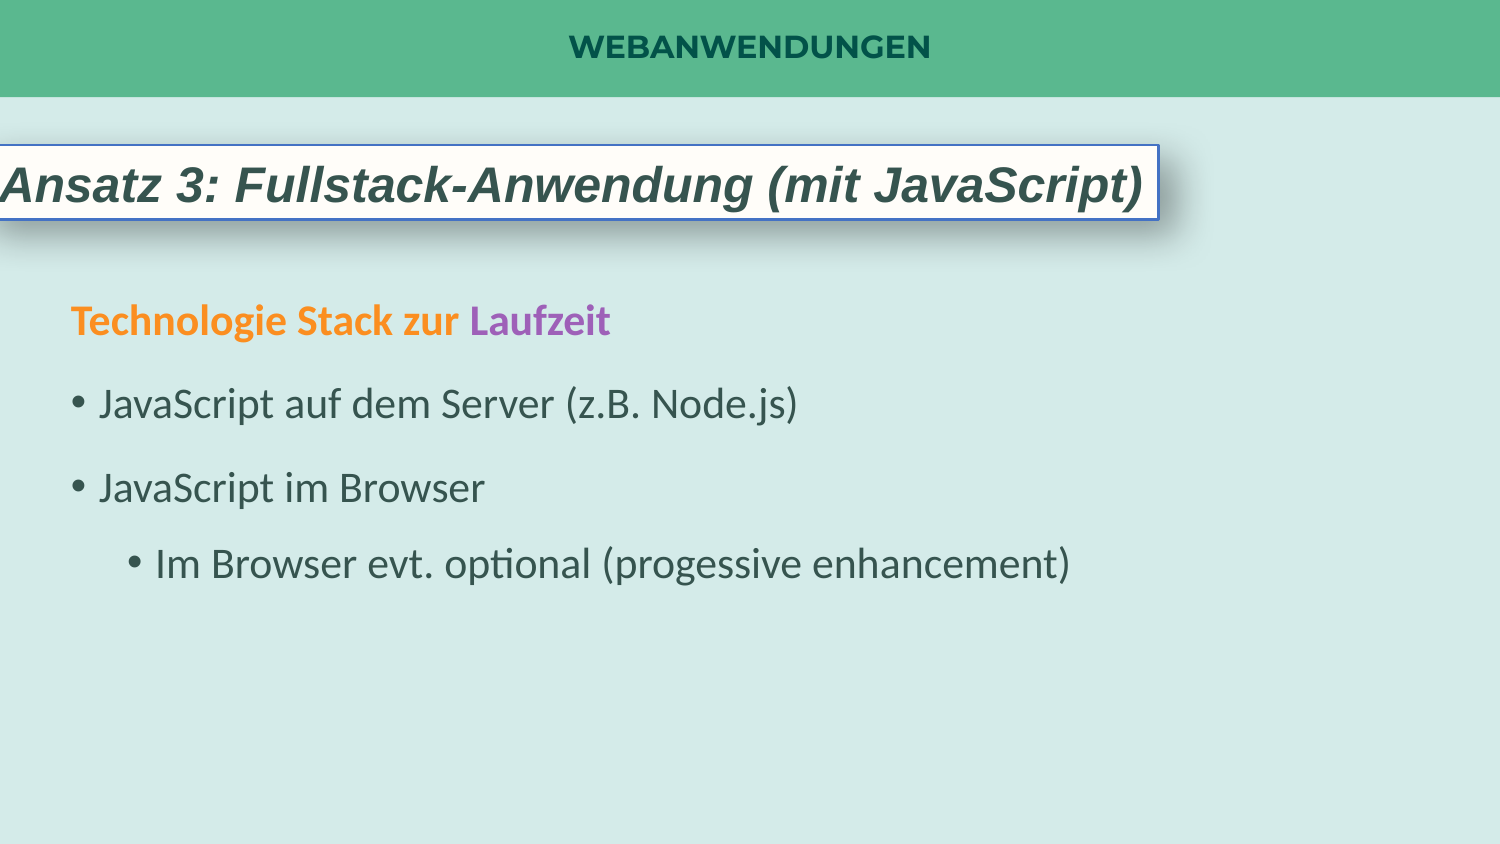

# Webanwendungen
Ansatz 3: Fullstack-Anwendung (mit JavaScript)
Technologie Stack zur Laufzeit
JavaScript auf dem Server (z.B. Node.js)
JavaScript im Browser
Im Browser evt. optional (progessive enhancement)